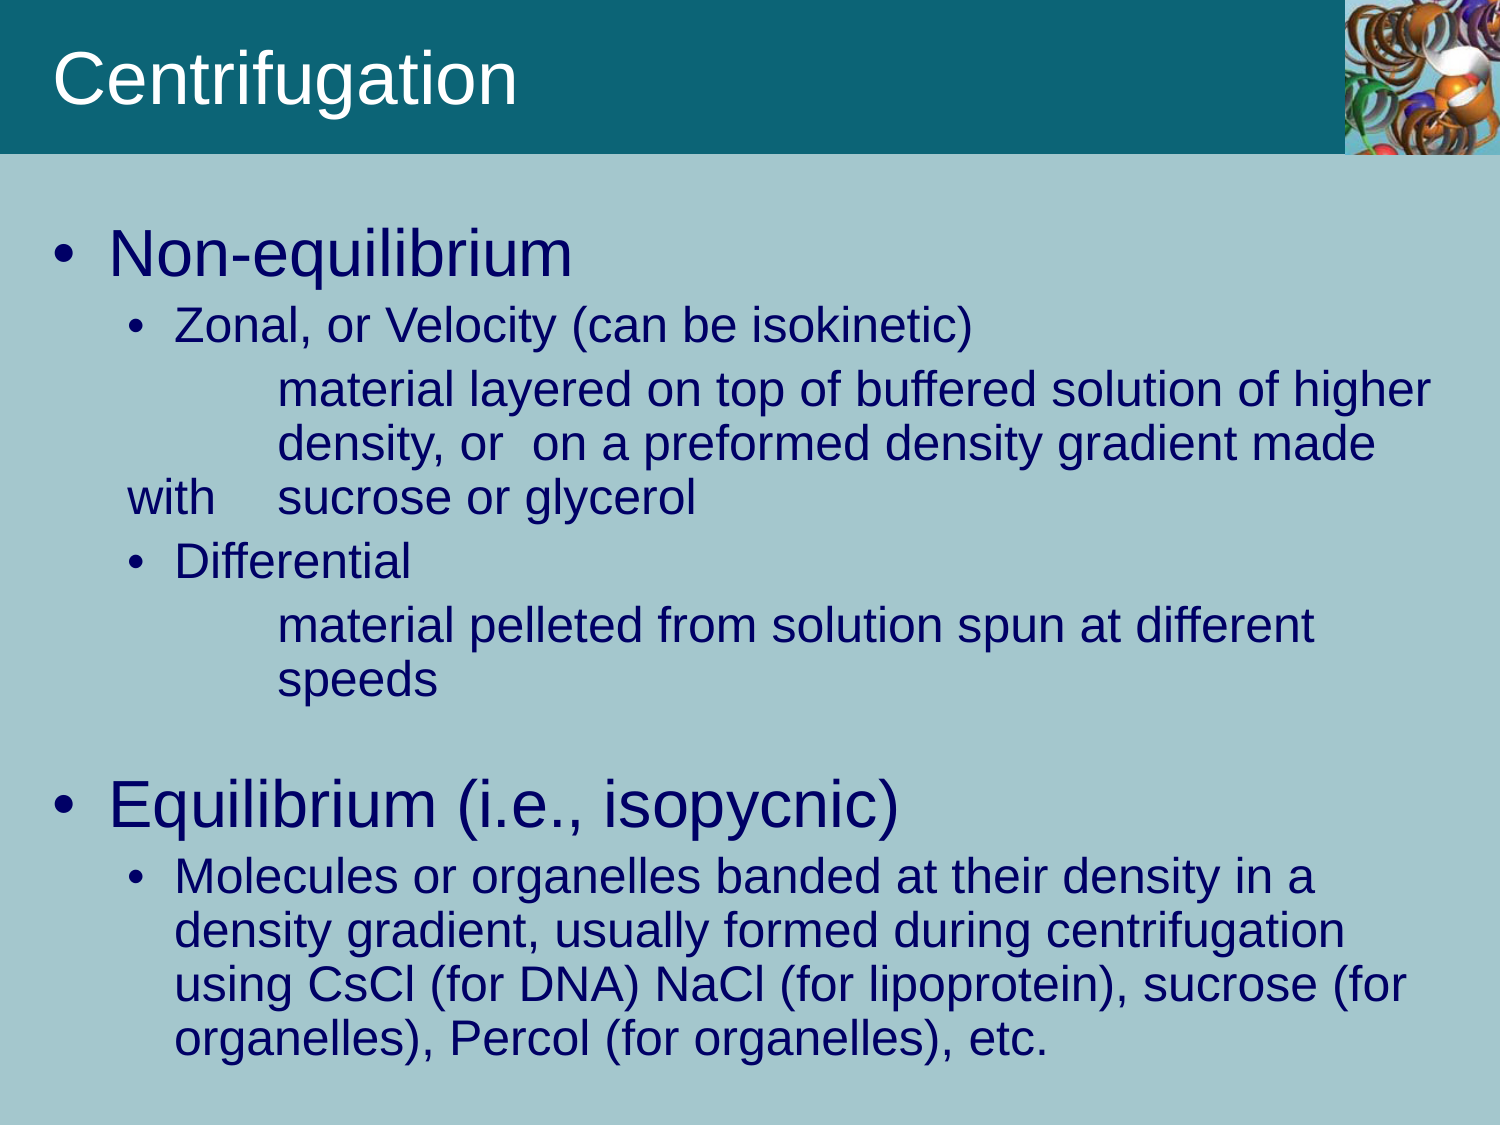

Centrifugation
Non-equilibrium
Zonal, or Velocity (can be isokinetic)
	material layered on top of buffered solution of higher 	density, or  on a preformed density gradient made with 	sucrose or glycerol
Differential
	material pelleted from solution spun at different 	speeds
Equilibrium (i.e., isopycnic)
Molecules or organelles banded at their density in a density gradient, usually formed during centrifugation using CsCl (for DNA) NaCl (for lipoprotein), sucrose (for organelles), Percol (for organelles), etc.